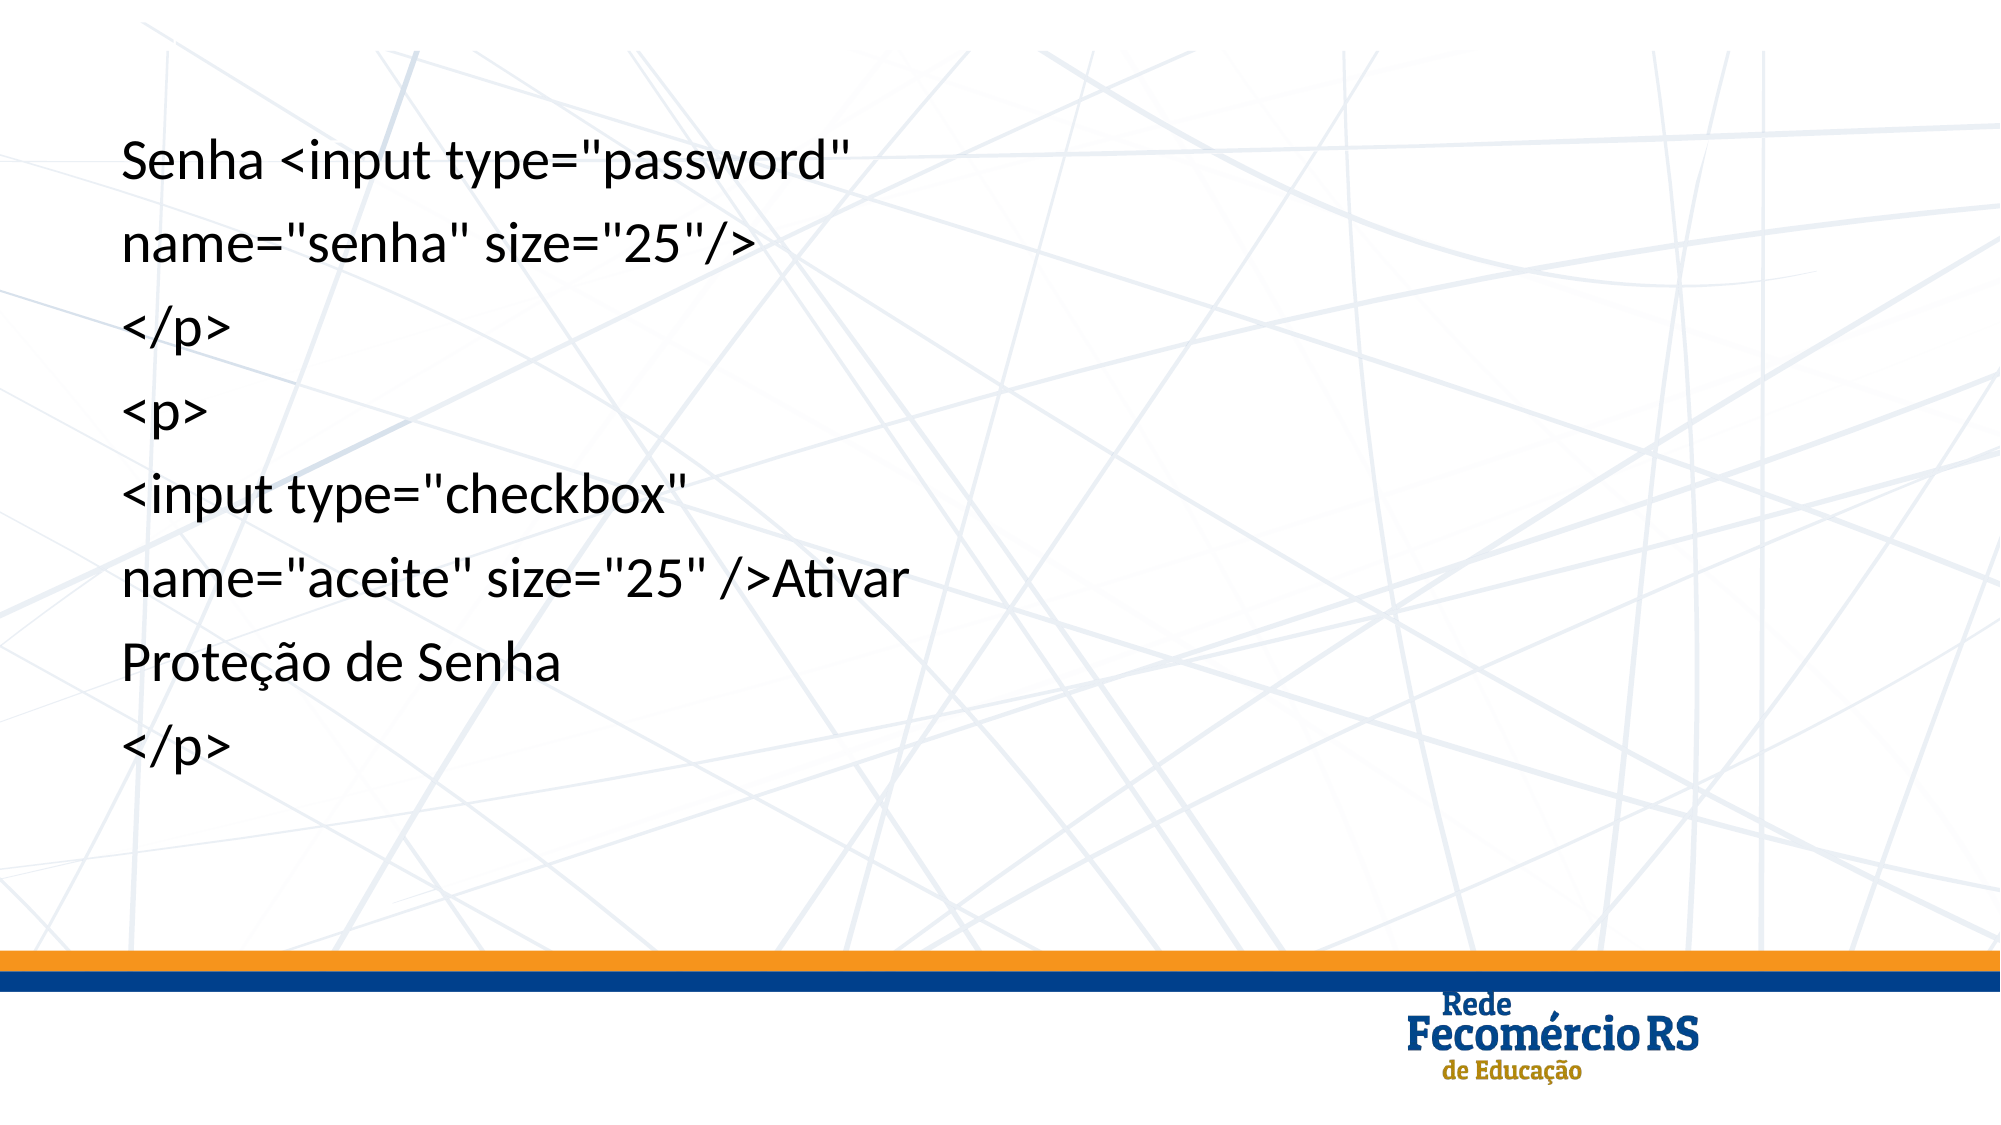

Senha <input type="password"
name="senha" size="25"/>
</p>
<p>
<input type="checkbox"
name="aceite" size="25" />Ativar
Proteção de Senha
</p>